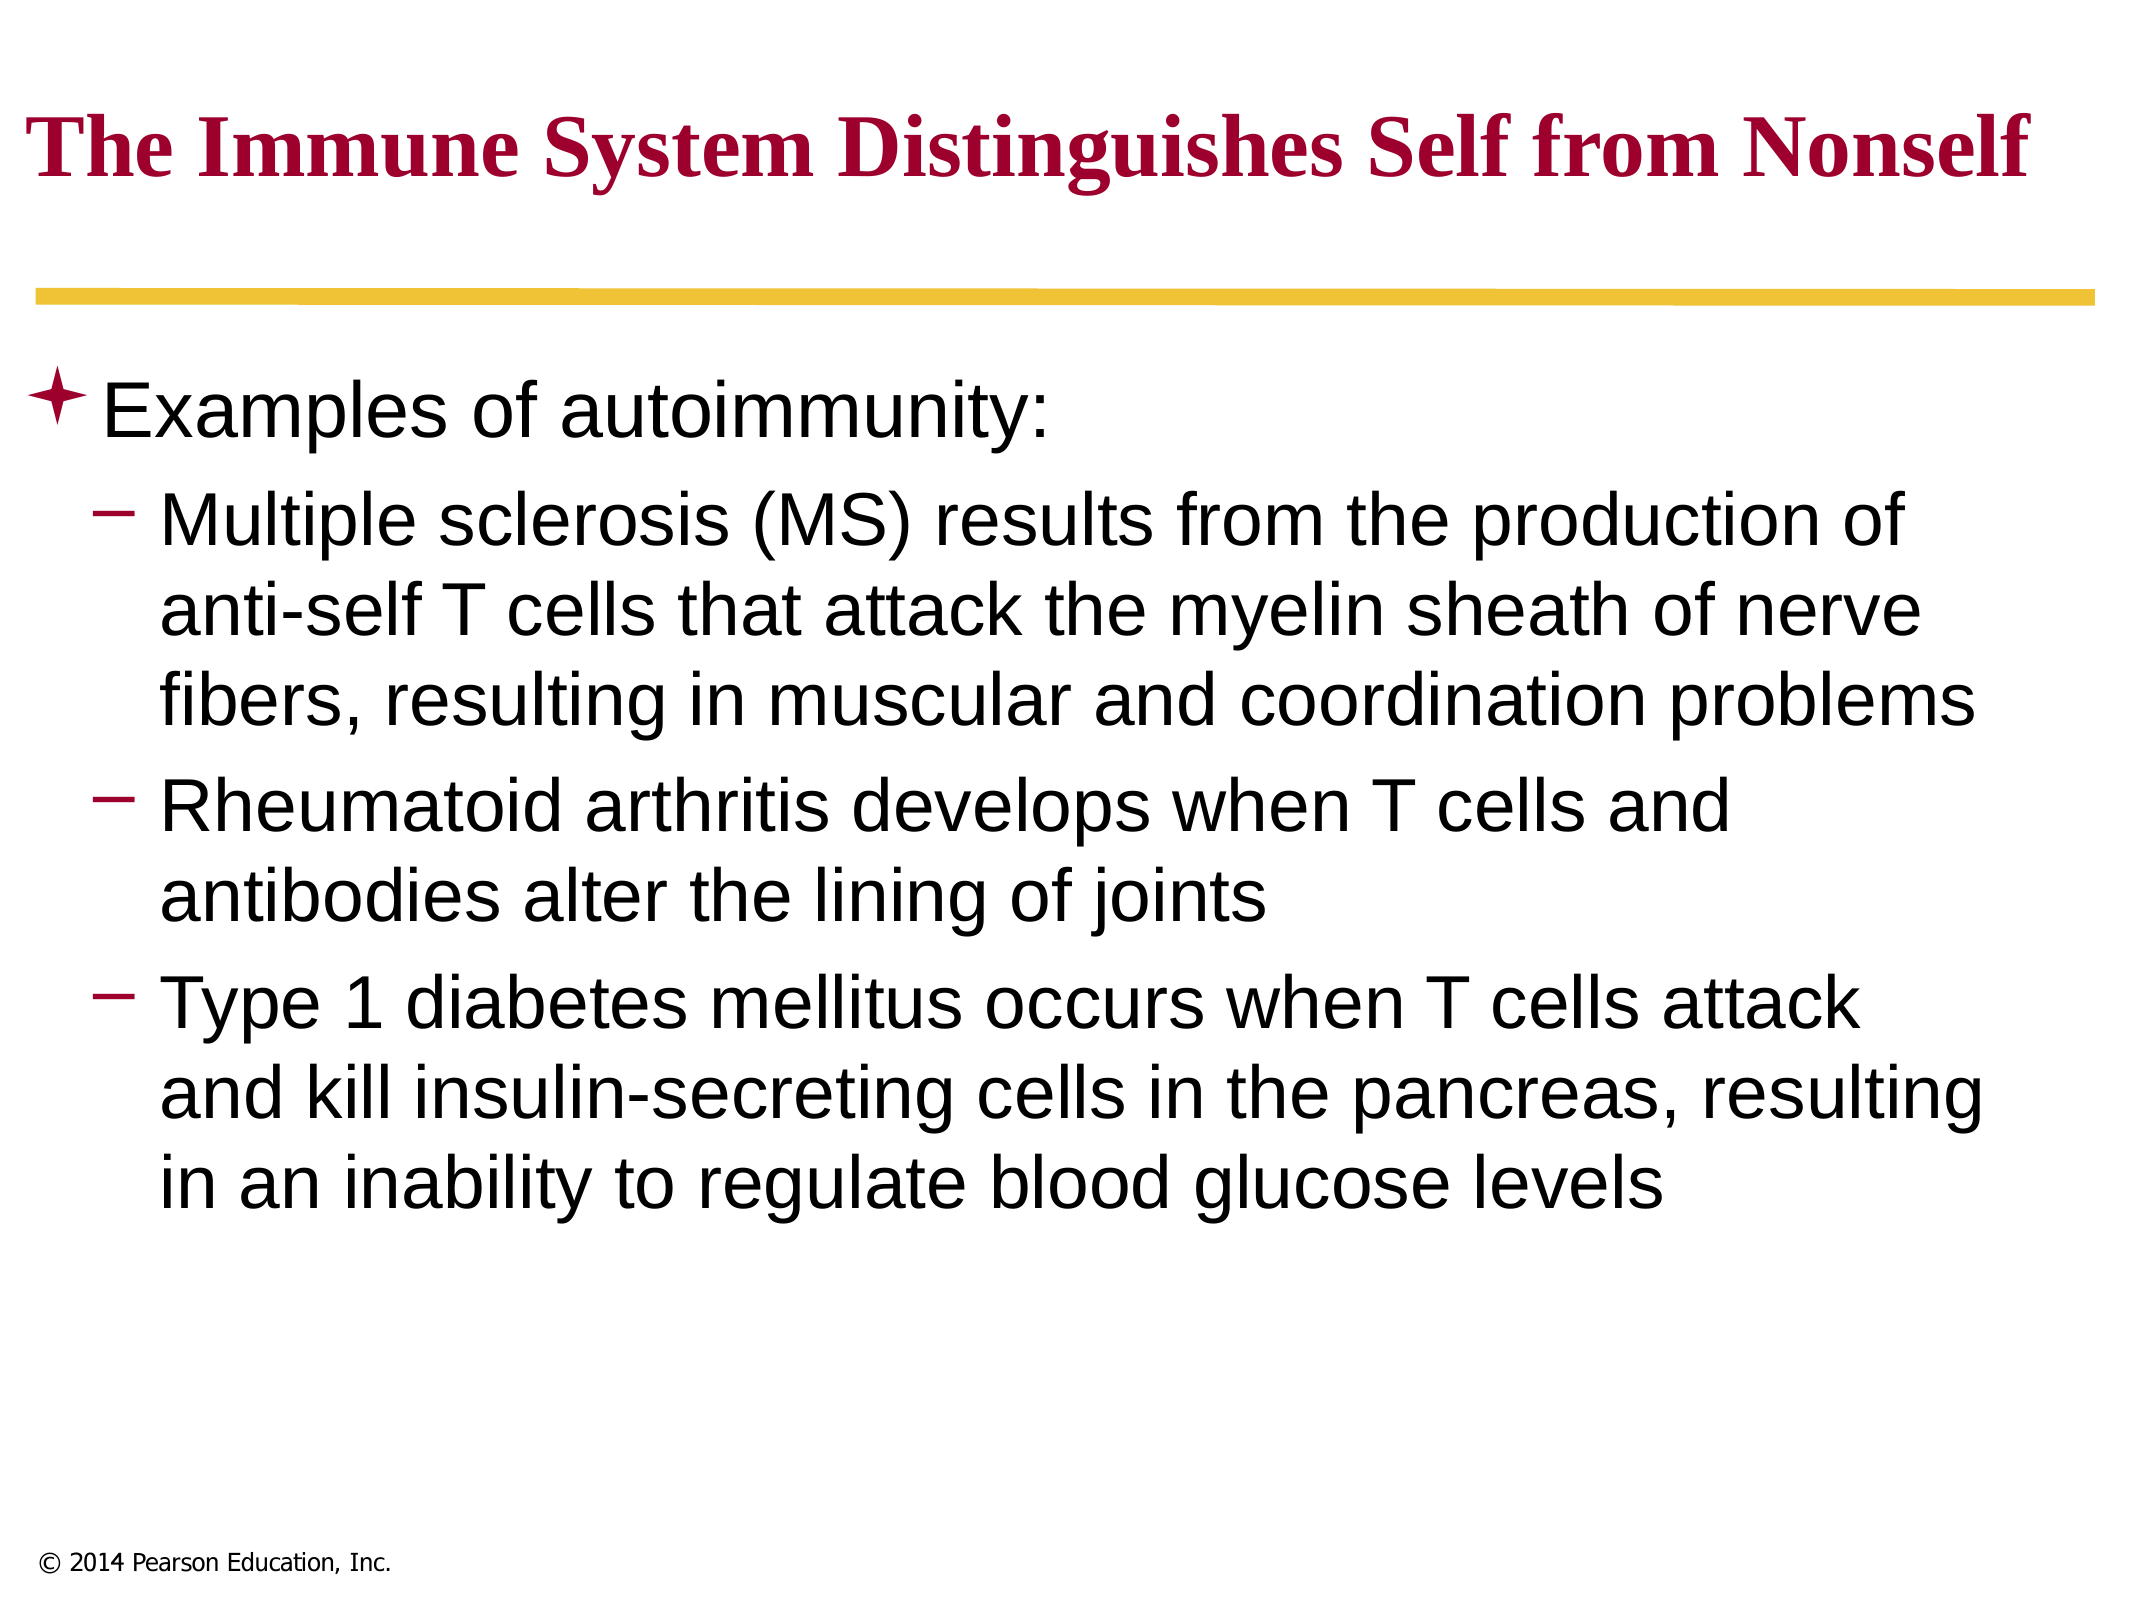

The Immune System Distinguishes Self from Nonself

Examples of autoimmunity:
Multiple sclerosis (MS) results from the production of anti-self T cells that attack the myelin sheath of nerve fibers, resulting in muscular and coordination problems
Rheumatoid arthritis develops when T cells and antibodies alter the lining of joints
Type 1 diabetes mellitus occurs when T cells attack
and kill insulin-secreting cells in the pancreas, resulting in an inability to regulate blood glucose levels